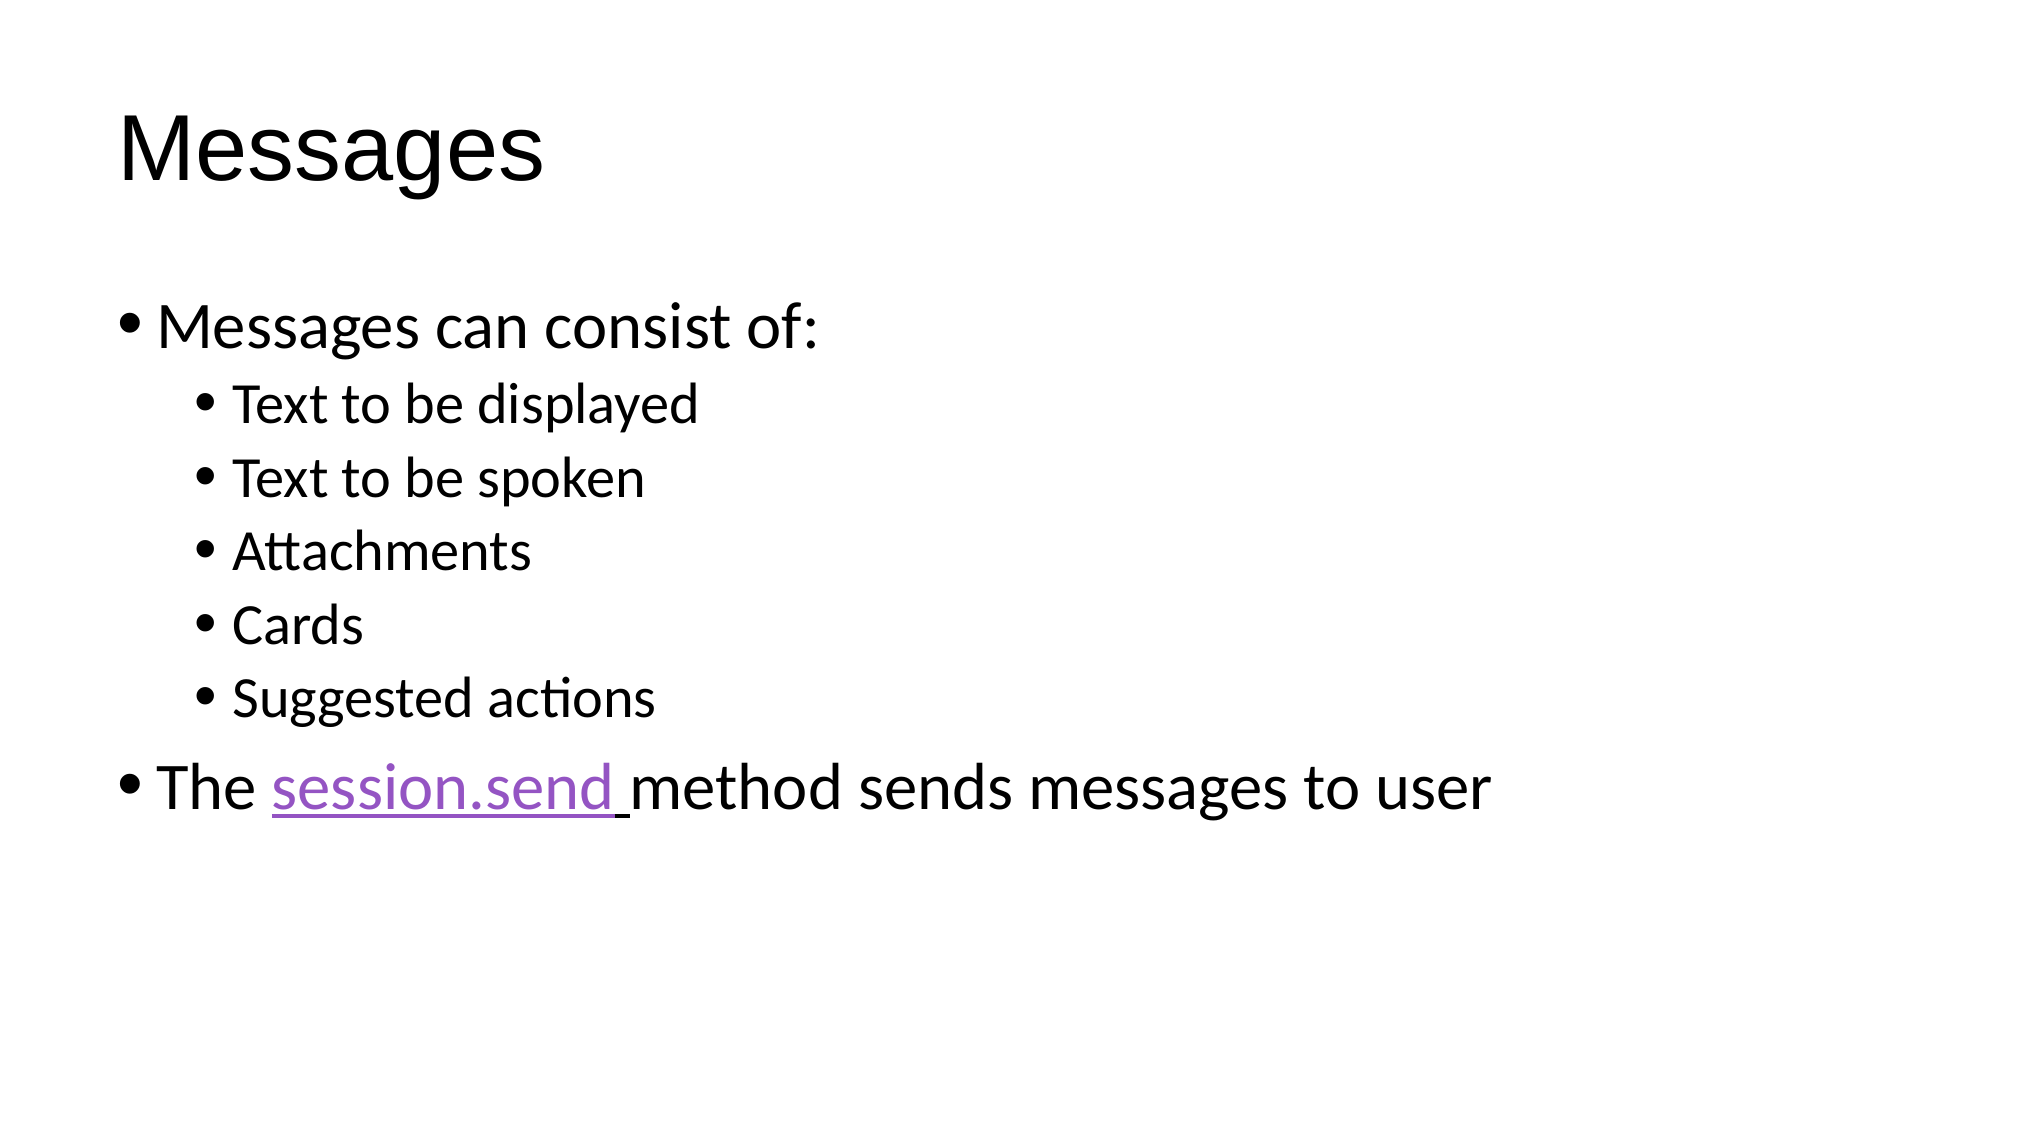

# Messages
Messages can consist of:
Text to be displayed
Text to be spoken
Attachments
Cards
Suggested actions
The session.send method sends messages to user